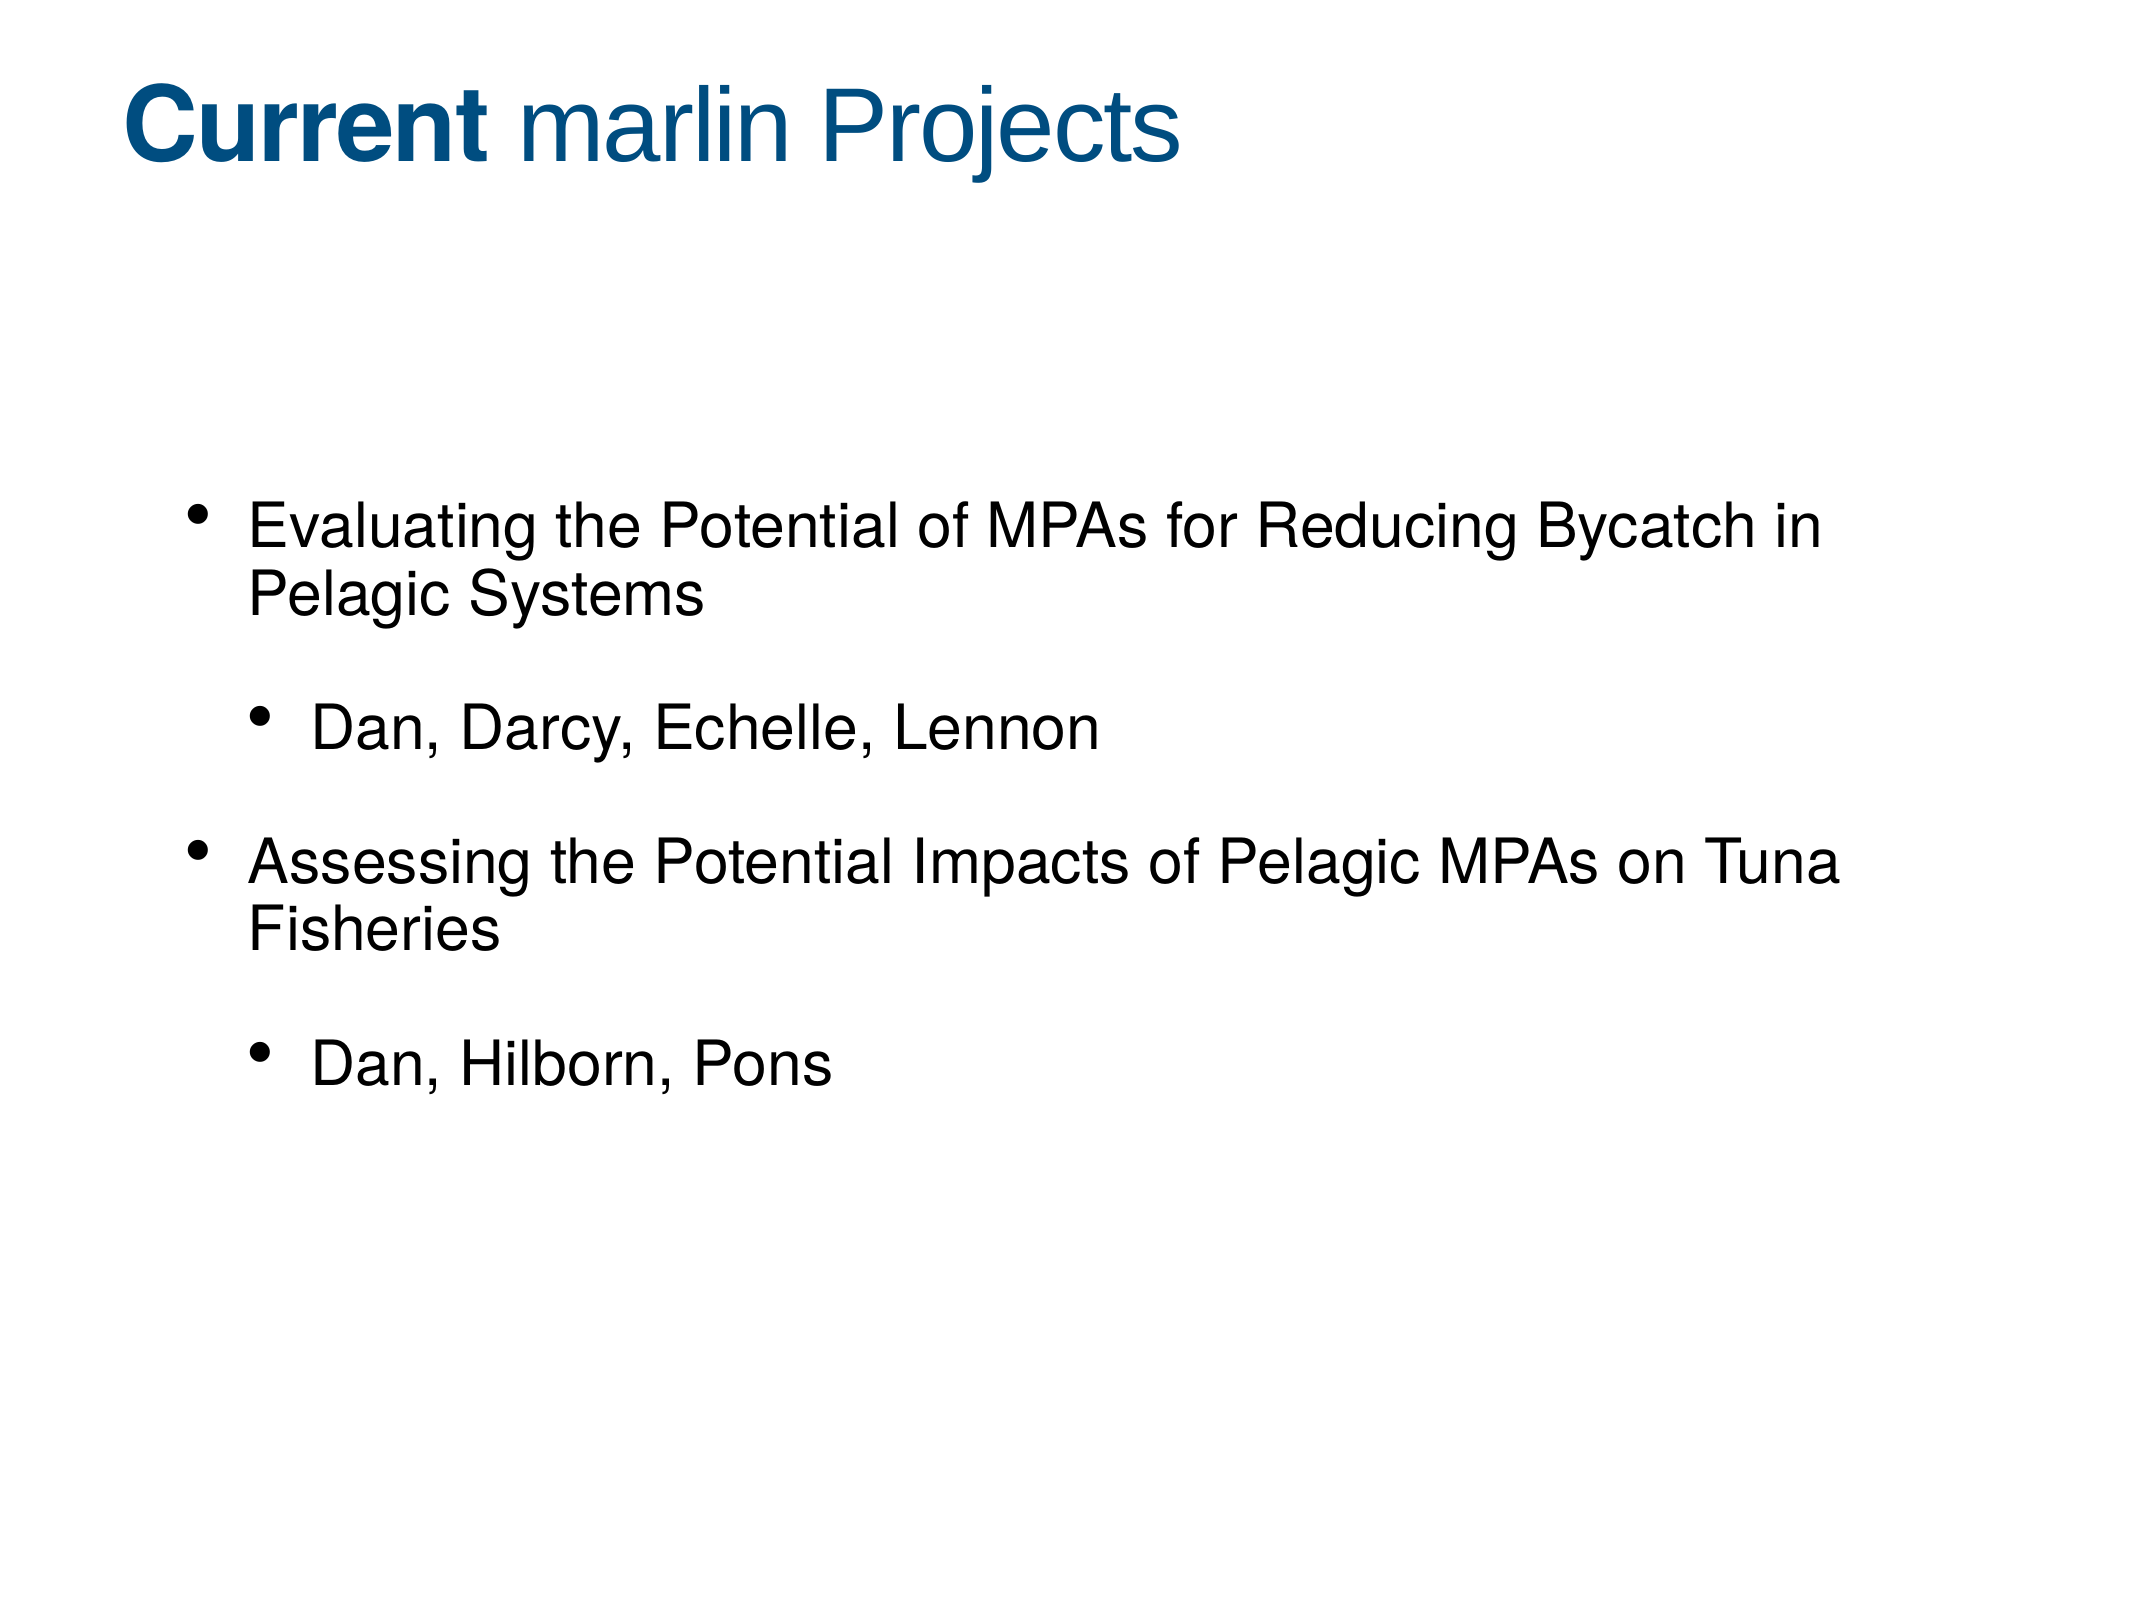

# Current marlin Projects
Evaluating the Potential of MPAs for Reducing Bycatch in Pelagic Systems
Dan, Darcy, Echelle, Lennon
Assessing the Potential Impacts of Pelagic MPAs on Tuna Fisheries
Dan, Hilborn, Pons